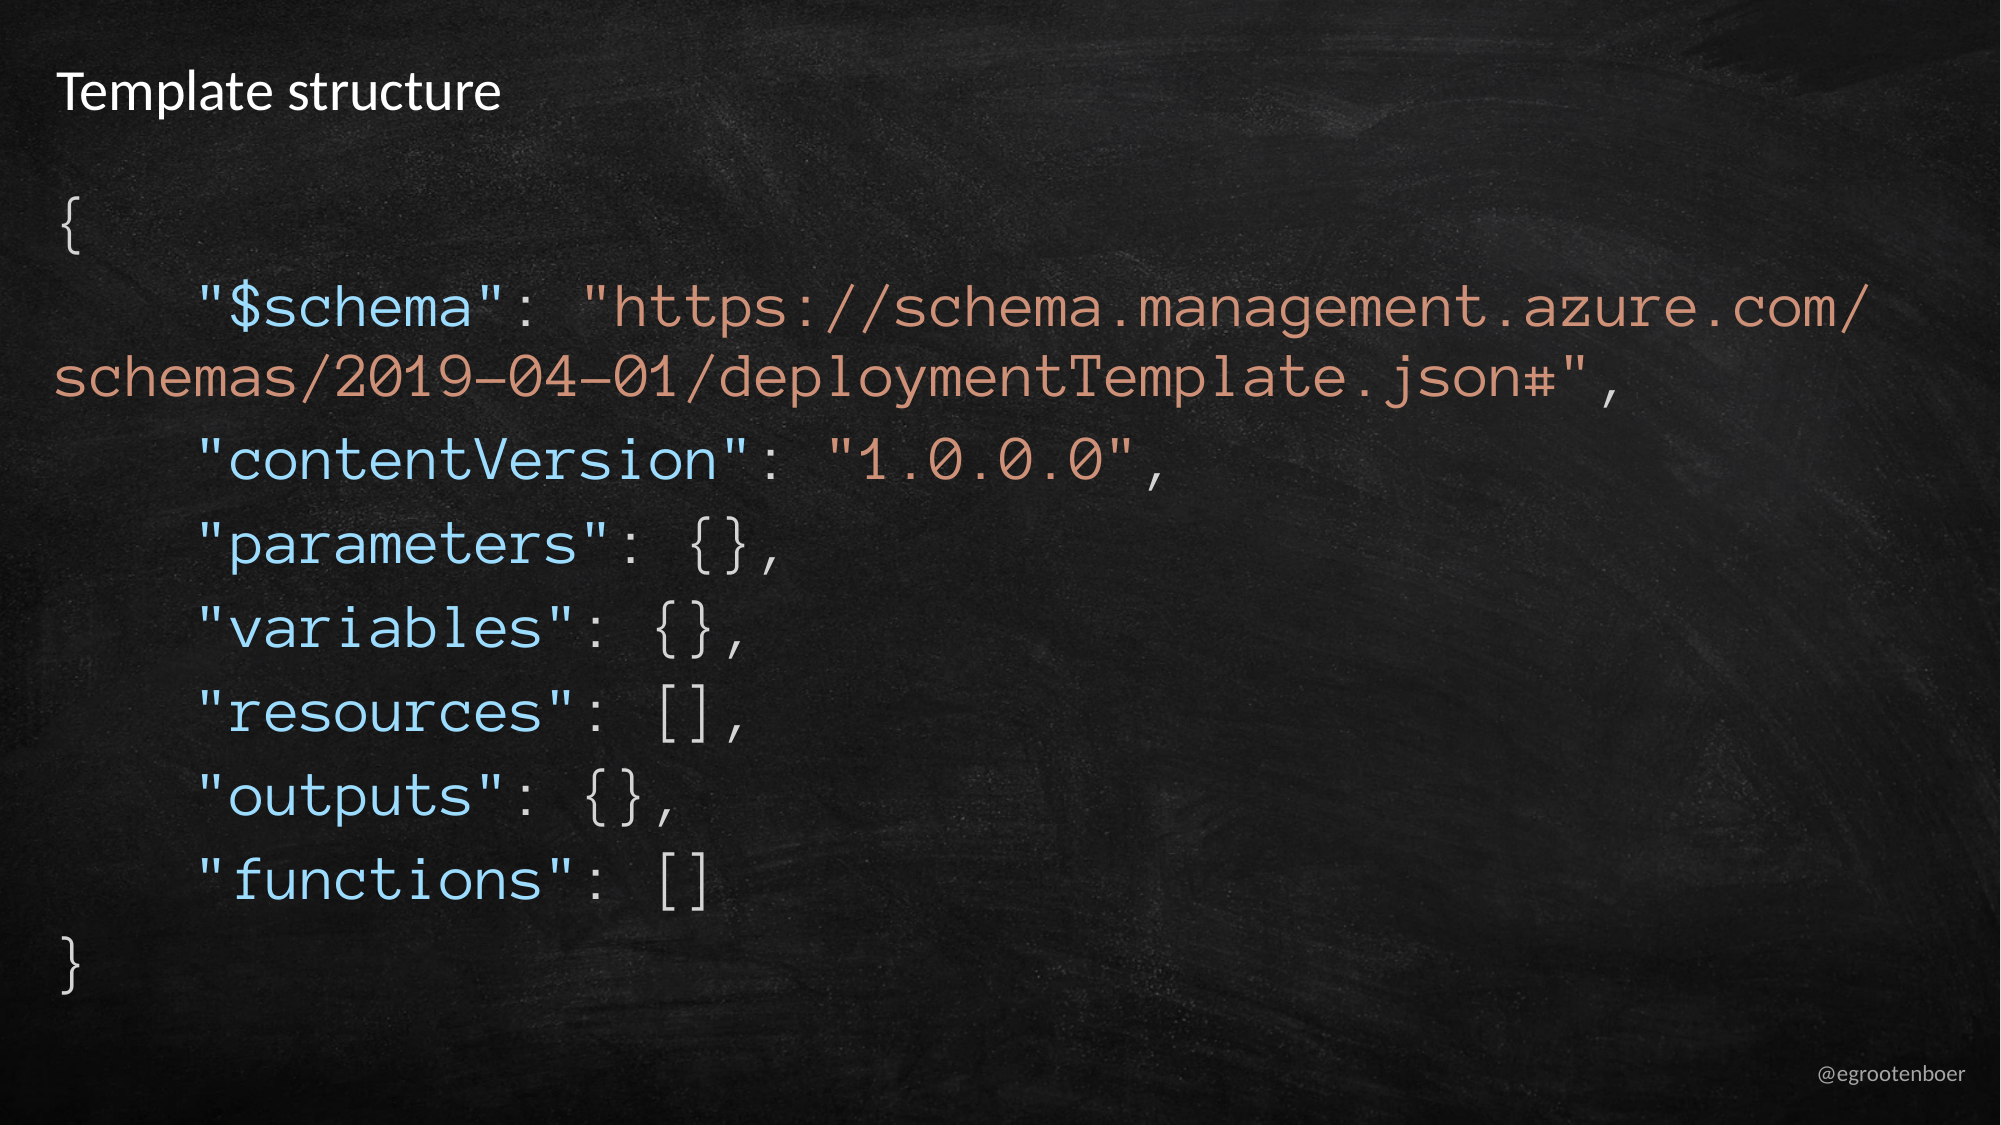

# Template structure
{
    "$schema": "https://schema.management.azure.com/schemas/2019-04-01/deploymentTemplate.json#",
    "contentVersion": "1.0.0.0",
    "parameters": {},
    "variables": {},
    "resources": [],
    "outputs": {},
    "functions": []
}